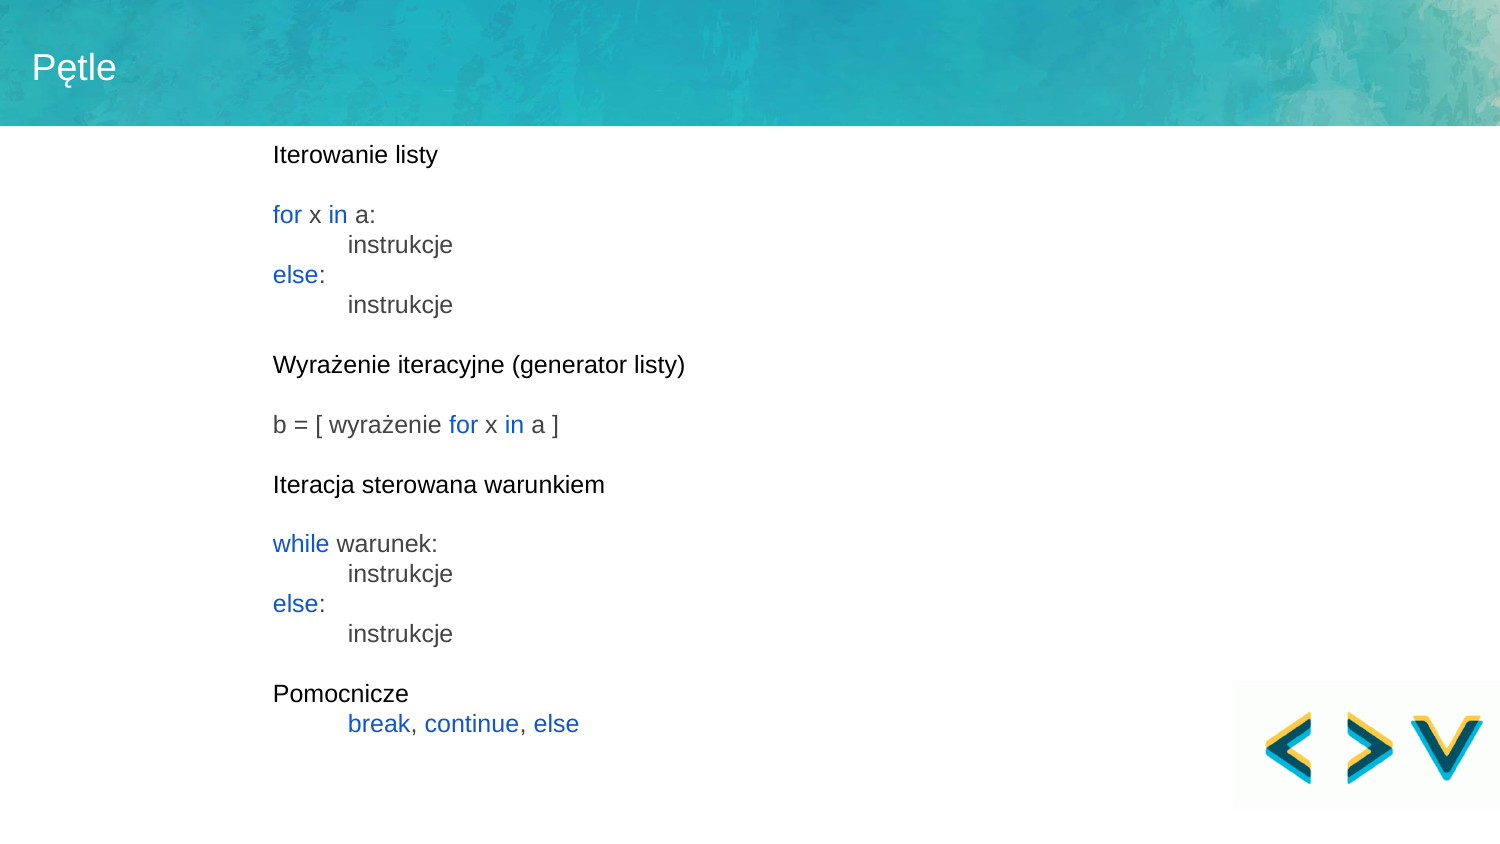

Pętle
Iterowanie listy

for x in a:
instrukcje
else:
instrukcje

Wyrażenie iteracyjne (generator listy)

b = [ wyrażenie for x in a ]

Iteracja sterowana warunkiem

while warunek:
instrukcje
else:
instrukcje

Pomocnicze
break, continue, else